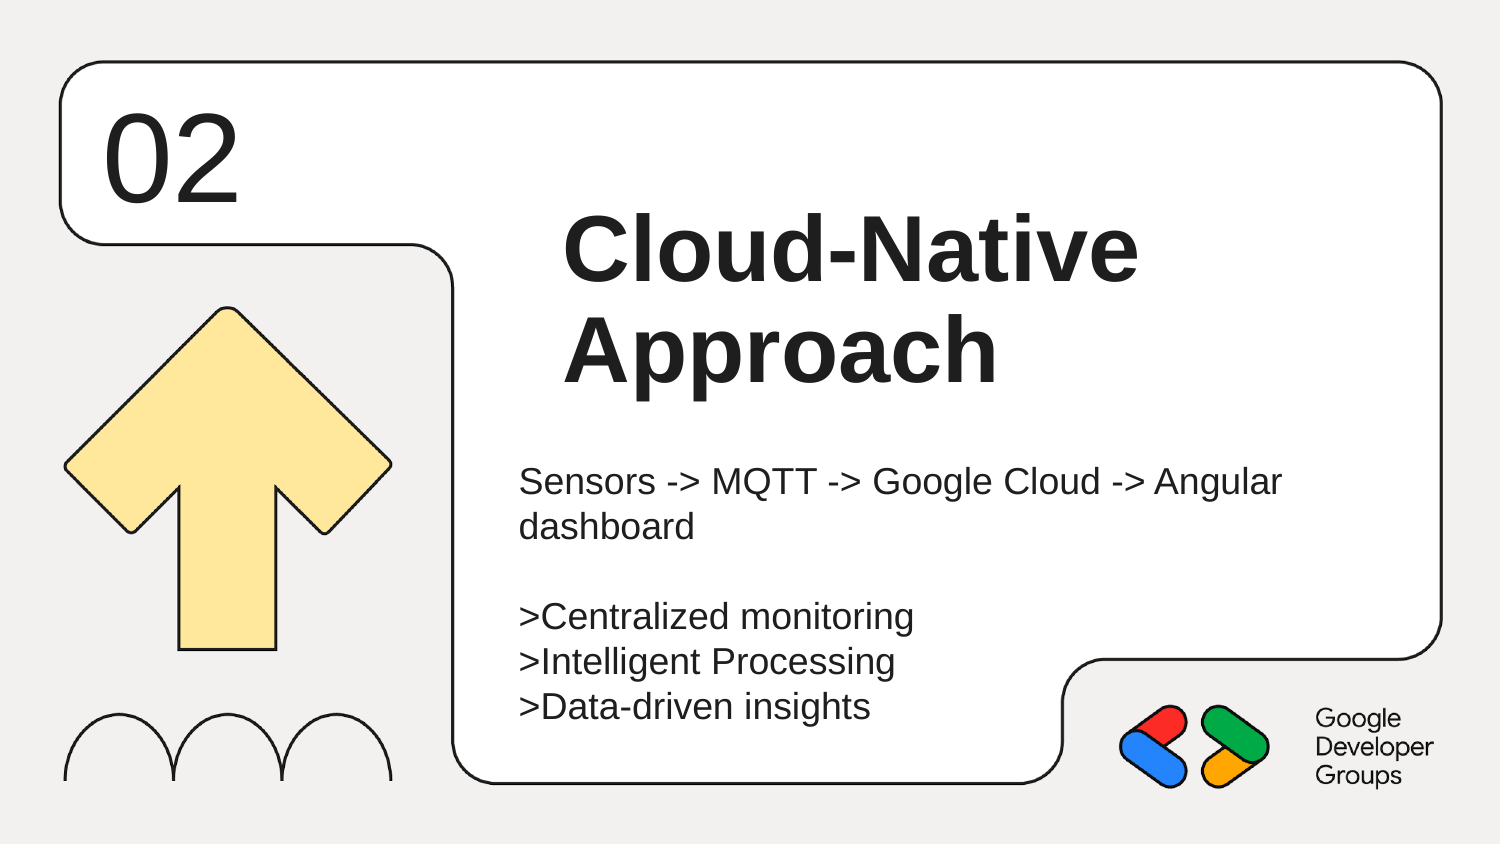

02

Cloud-Native Approach
Sensors -> MQTT -> Google Cloud -> Angular dashboard
>Centralized monitoring
>Intelligent Processing
>Data-driven insights